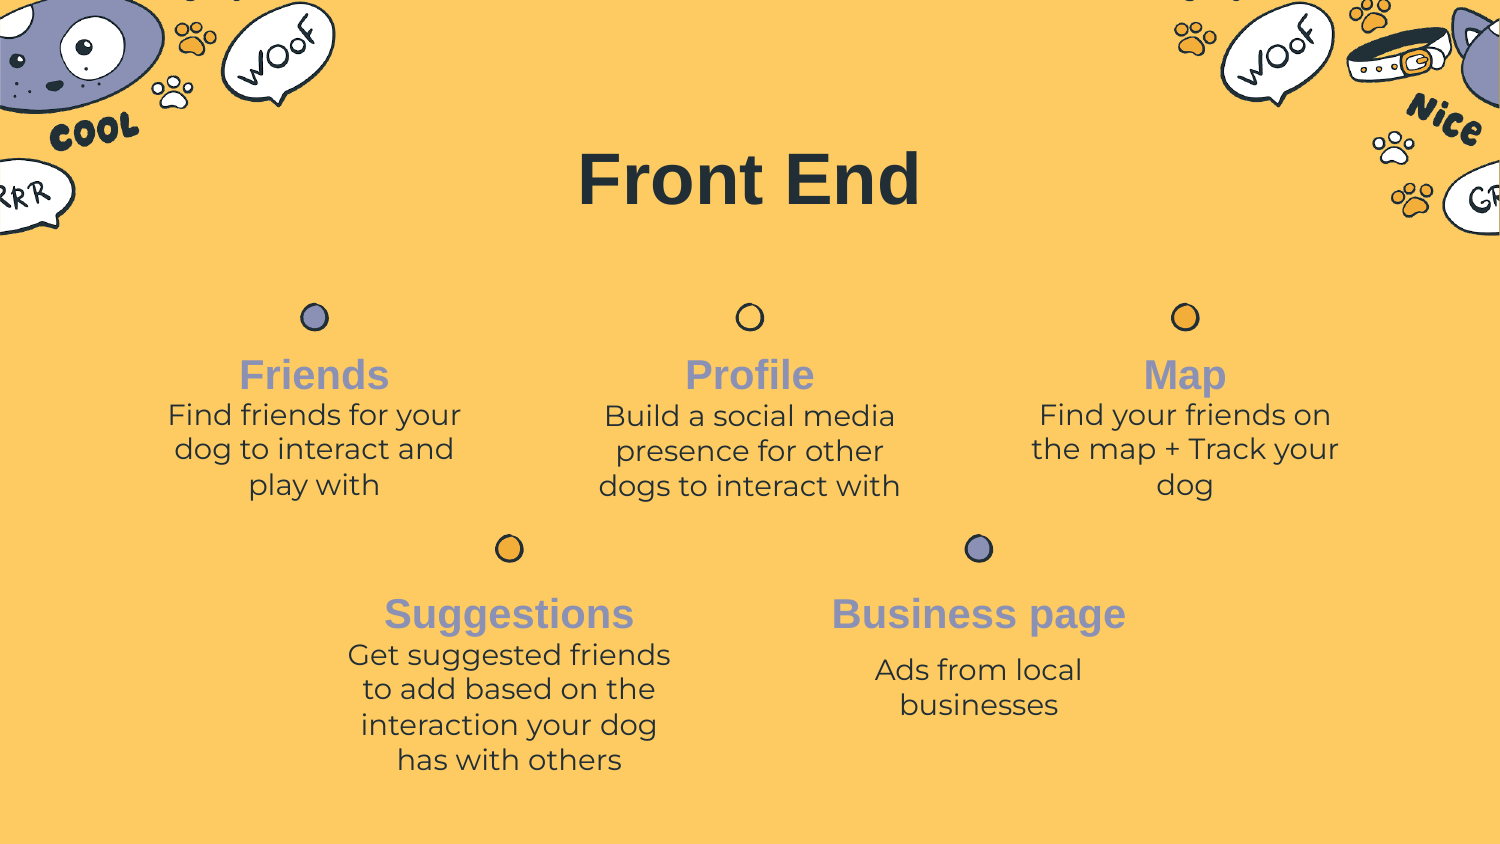

# Front End

Friends
Profile
Map
Find friends for your dog to interact and play with
Find your friends on the map + Track your dog
Build a social media presence for other dogs to interact with

Suggestions
Business page
Ads from local businesses
Get suggested friends to add based on the interaction your dog has with others